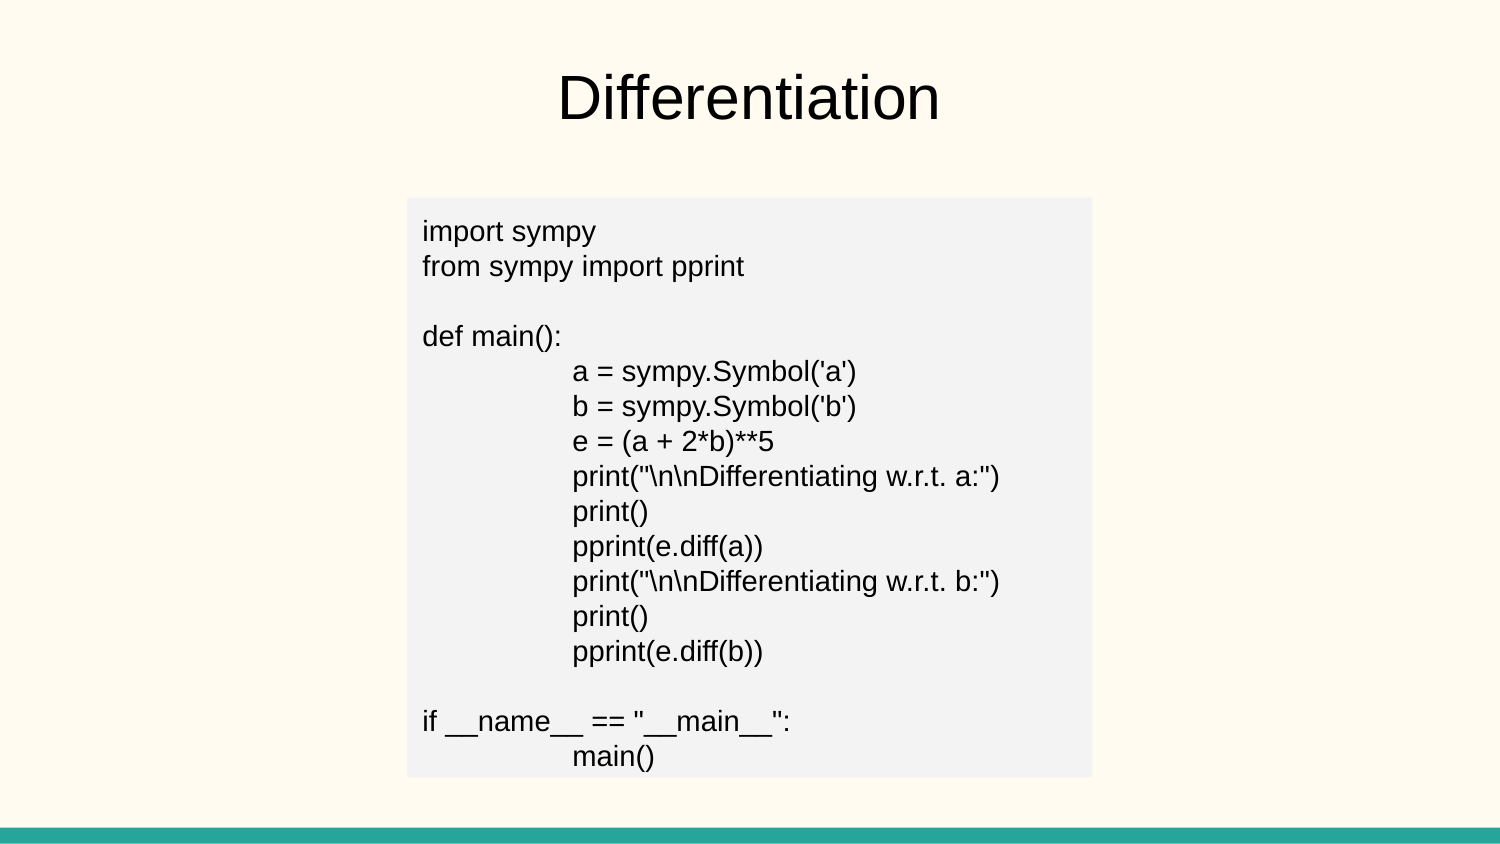

Differentiation

import sympy
from sympy import pprint

def main():
	a = sympy.Symbol('a')
	b = sympy.Symbol('b')
	e = (a + 2*b)**5
	print("\n\nDifferentiating w.r.t. a:")
	print()
	pprint(e.diff(a))
	print("\n\nDifferentiating w.r.t. b:")
	print()
	pprint(e.diff(b))

if __name__ == "__main__":
	main()